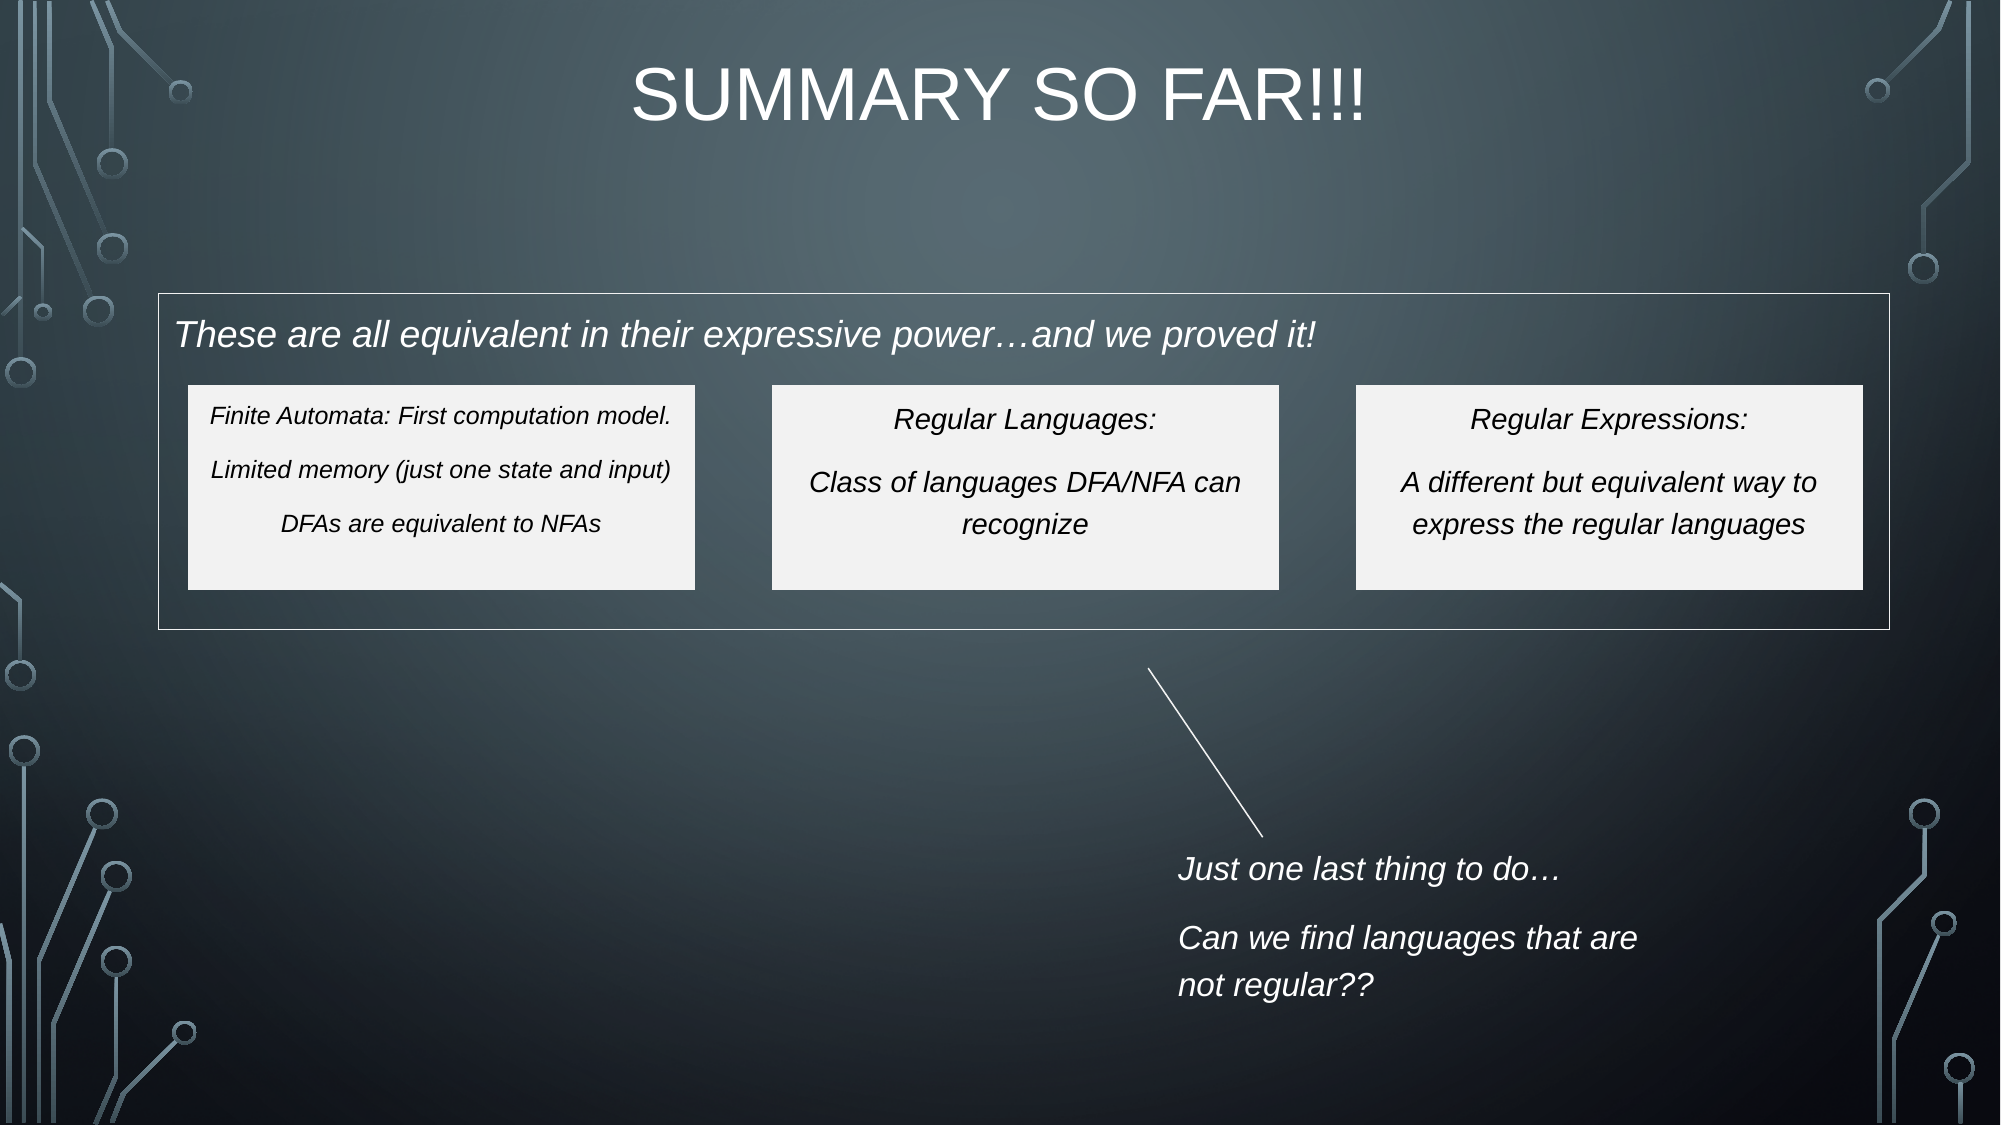

# Summary so Far!!!
These are all equivalent in their expressive power…and we proved it!
Regular Expressions:
A different but equivalent way to express the regular languages
Regular Languages:
Class of languages DFA/NFA can recognize
Finite Automata: First computation model.
Limited memory (just one state and input)
DFAs are equivalent to NFAs
Just one last thing to do…
Can we find languages that are not regular??